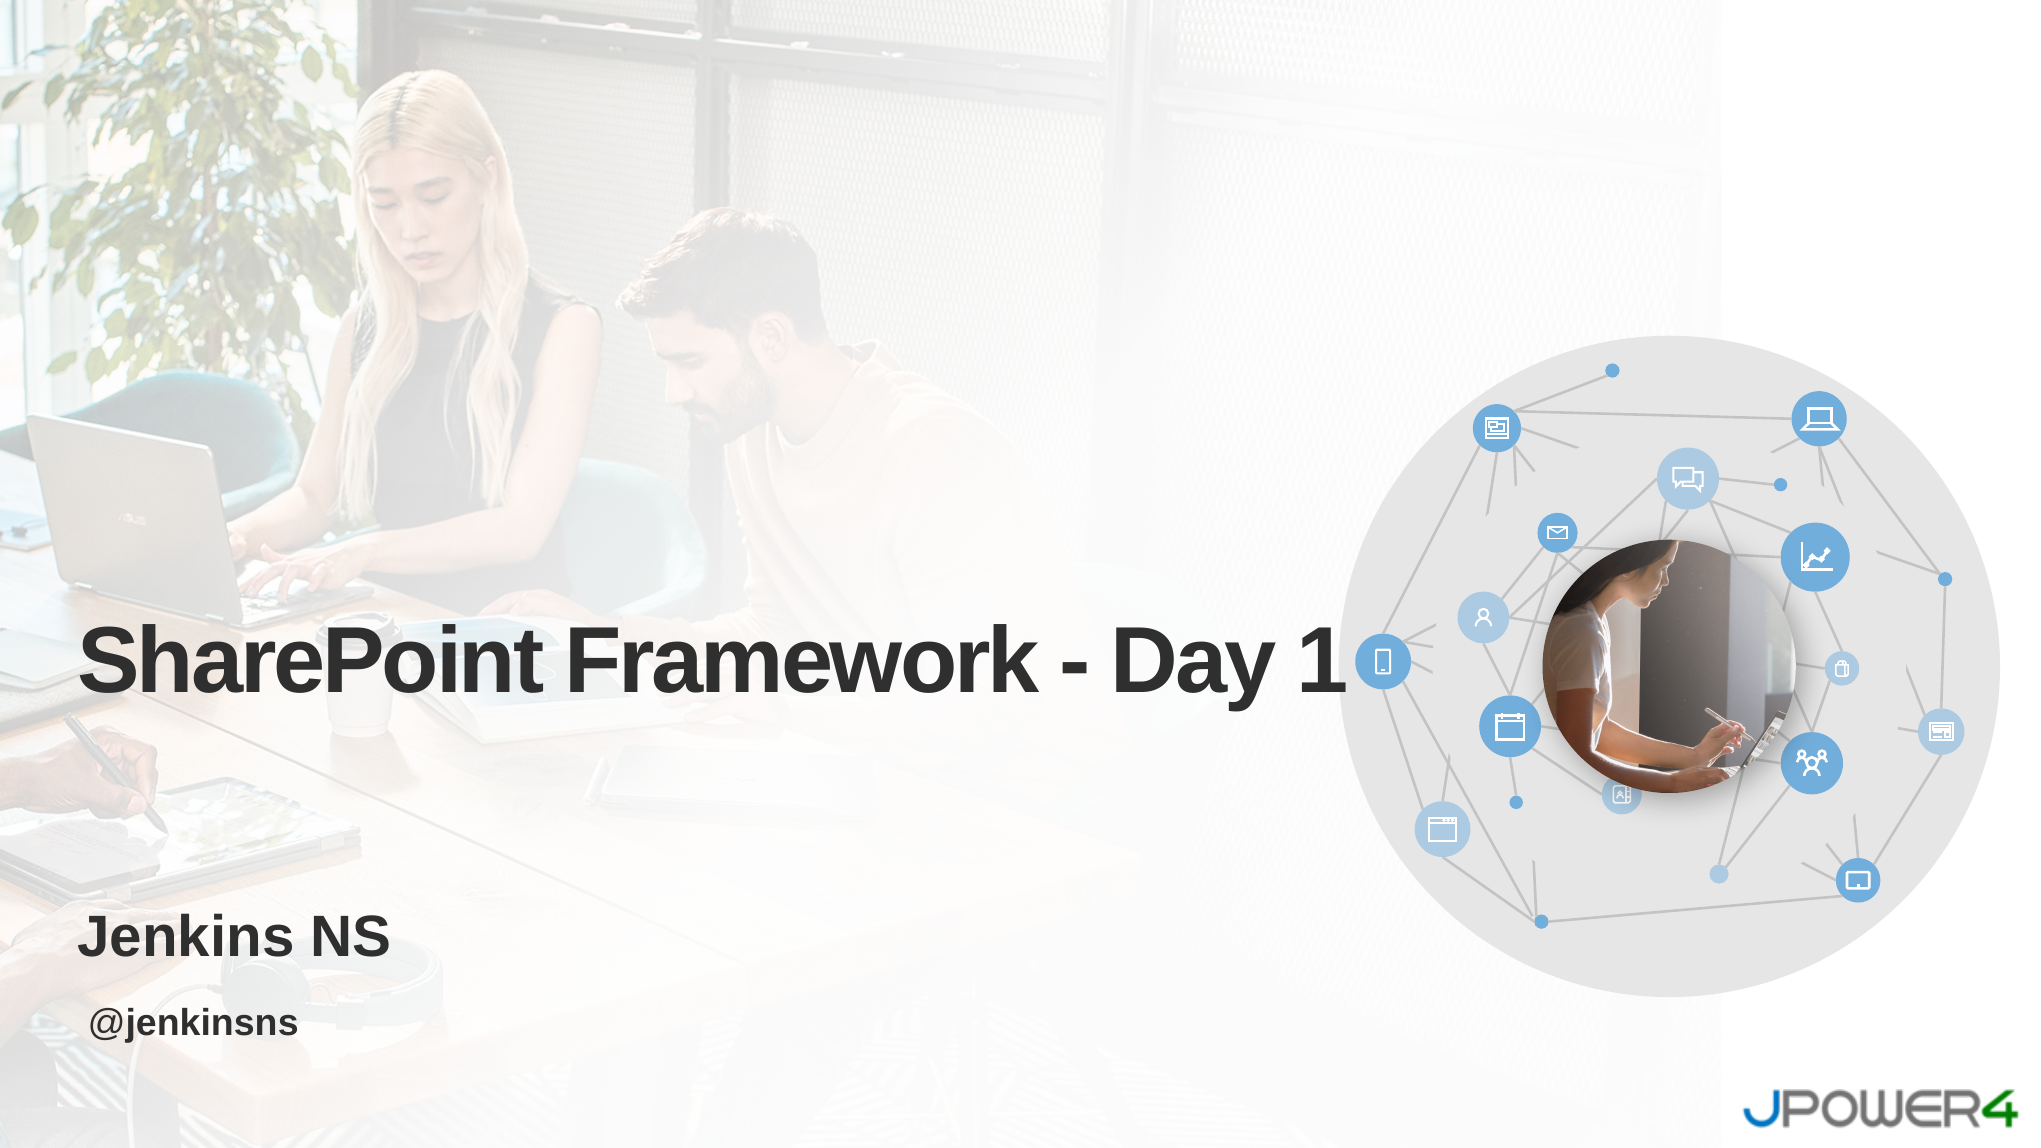

# SharePoint Framework - Day 1
Jenkins NS
@jenkinsns